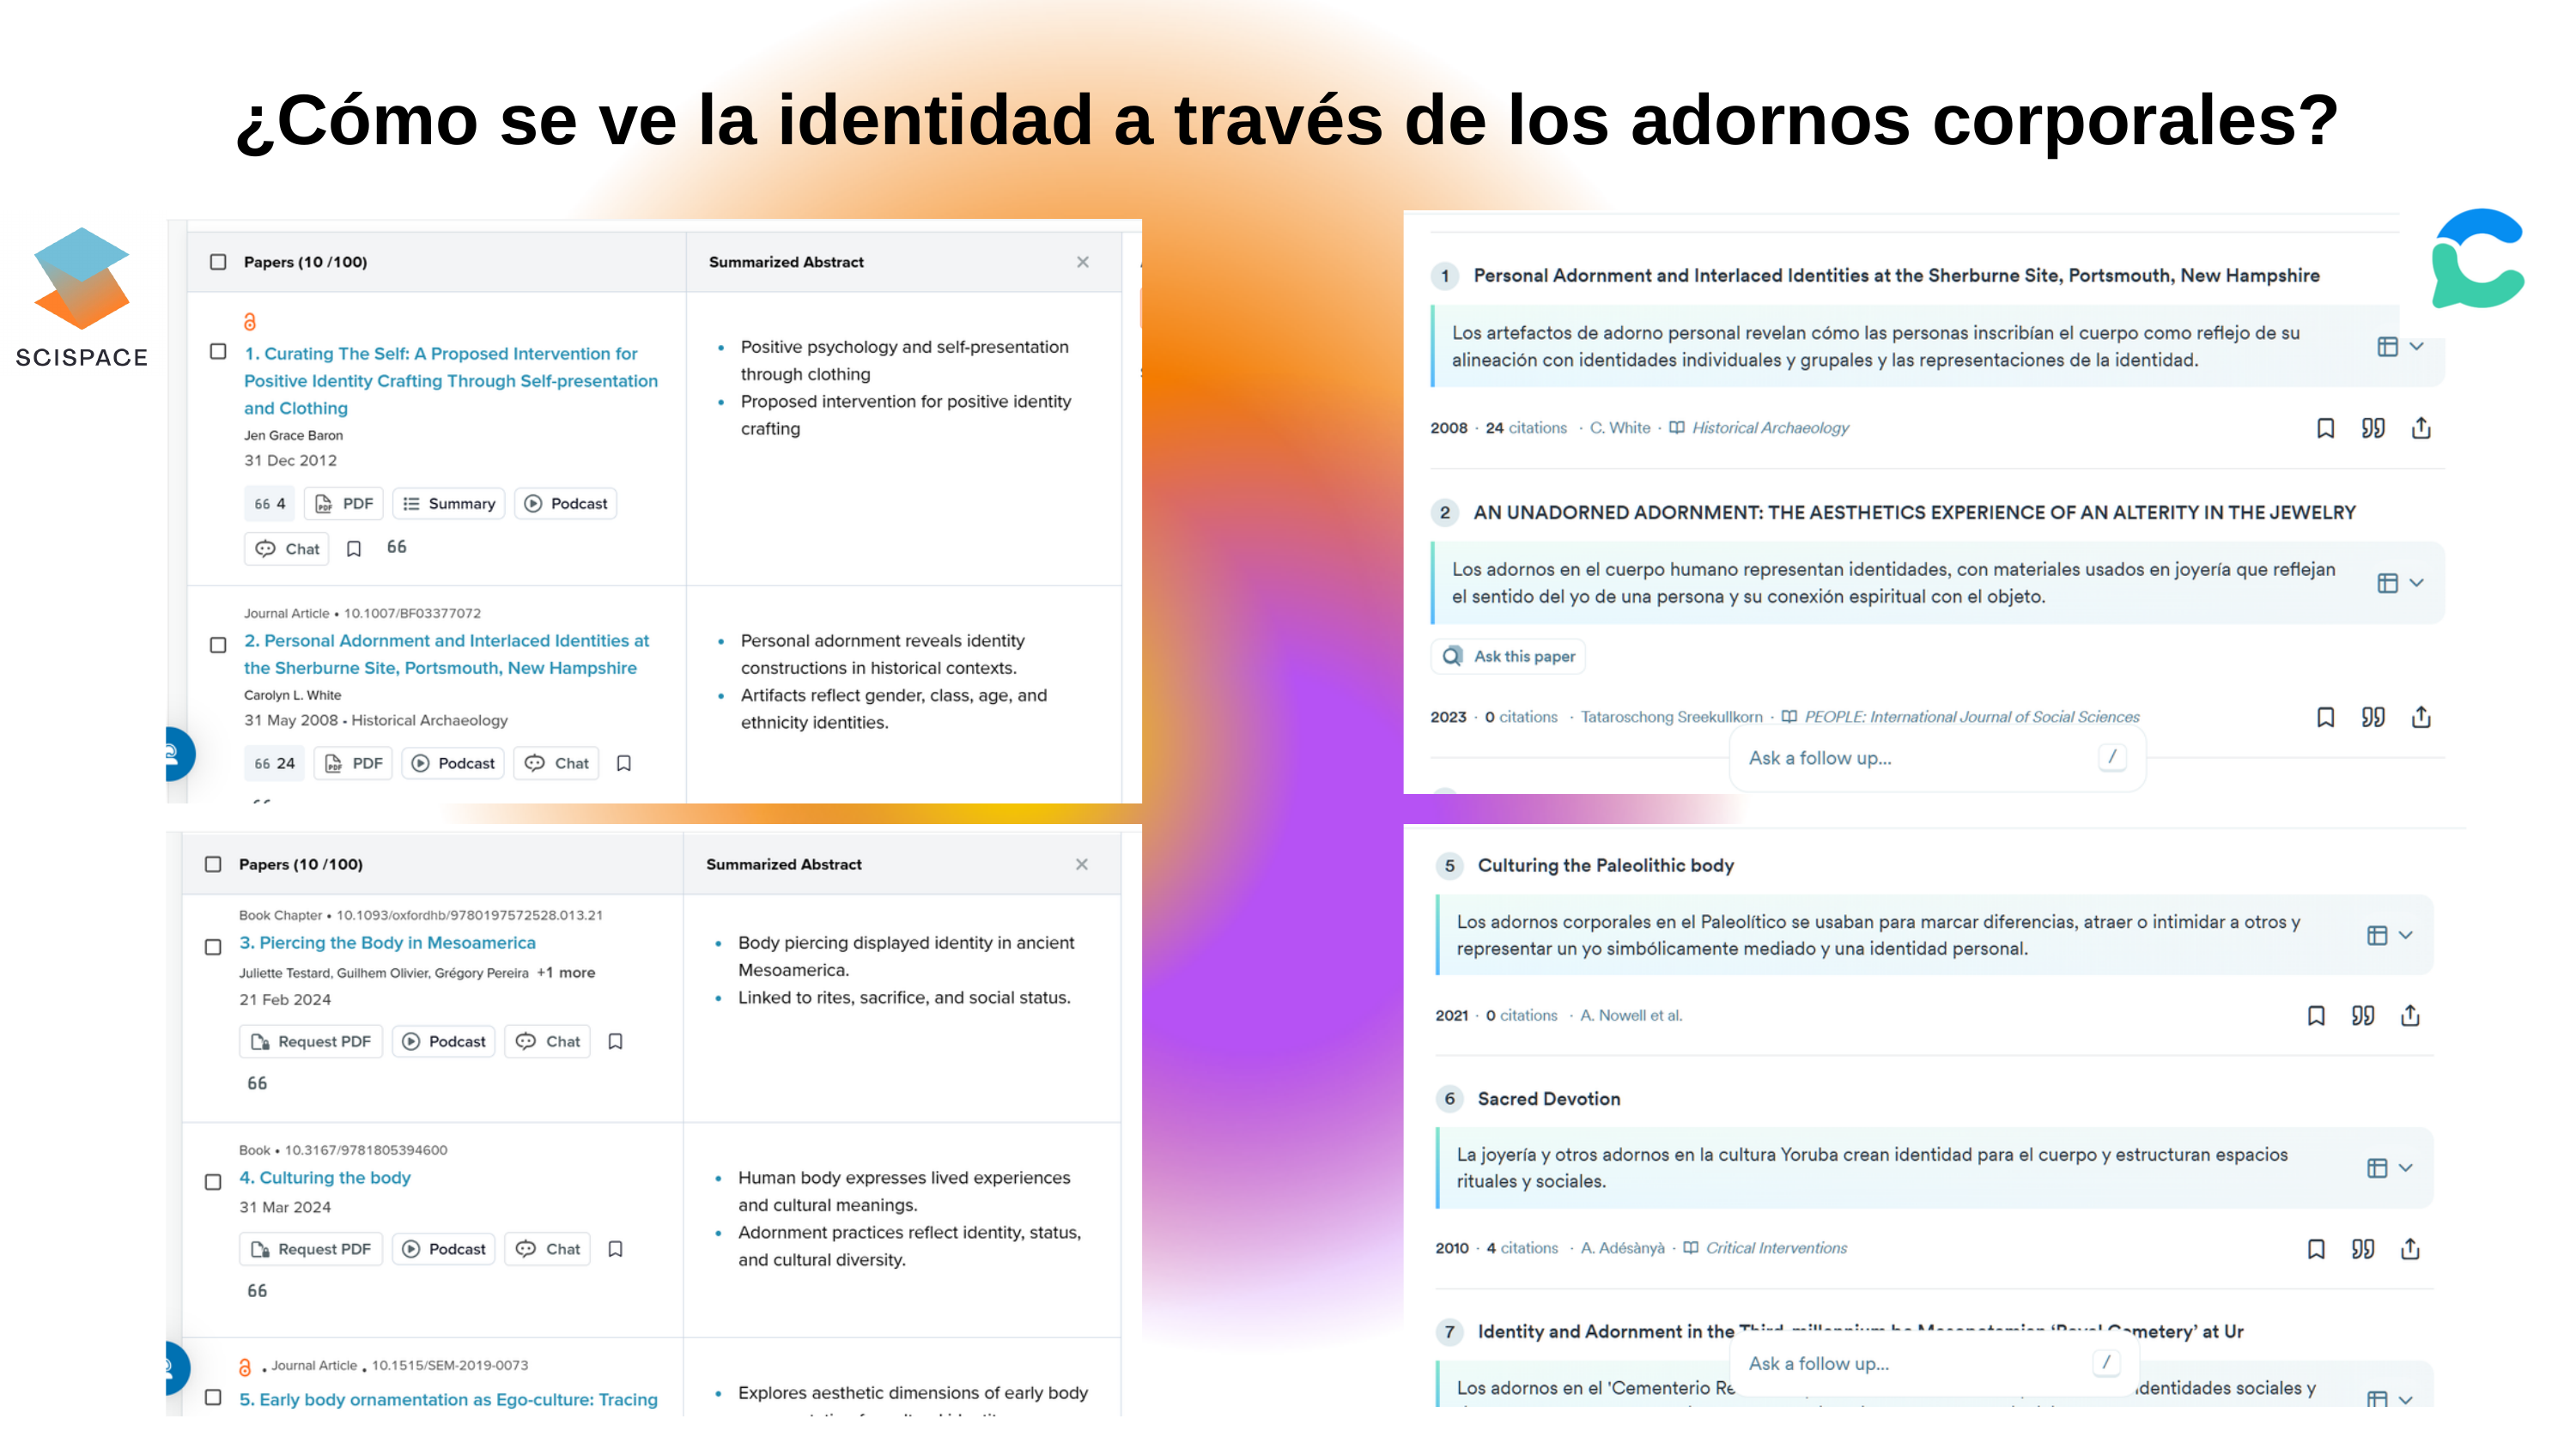

¿Cómo se ve la identidad a través de los adornos corporales?